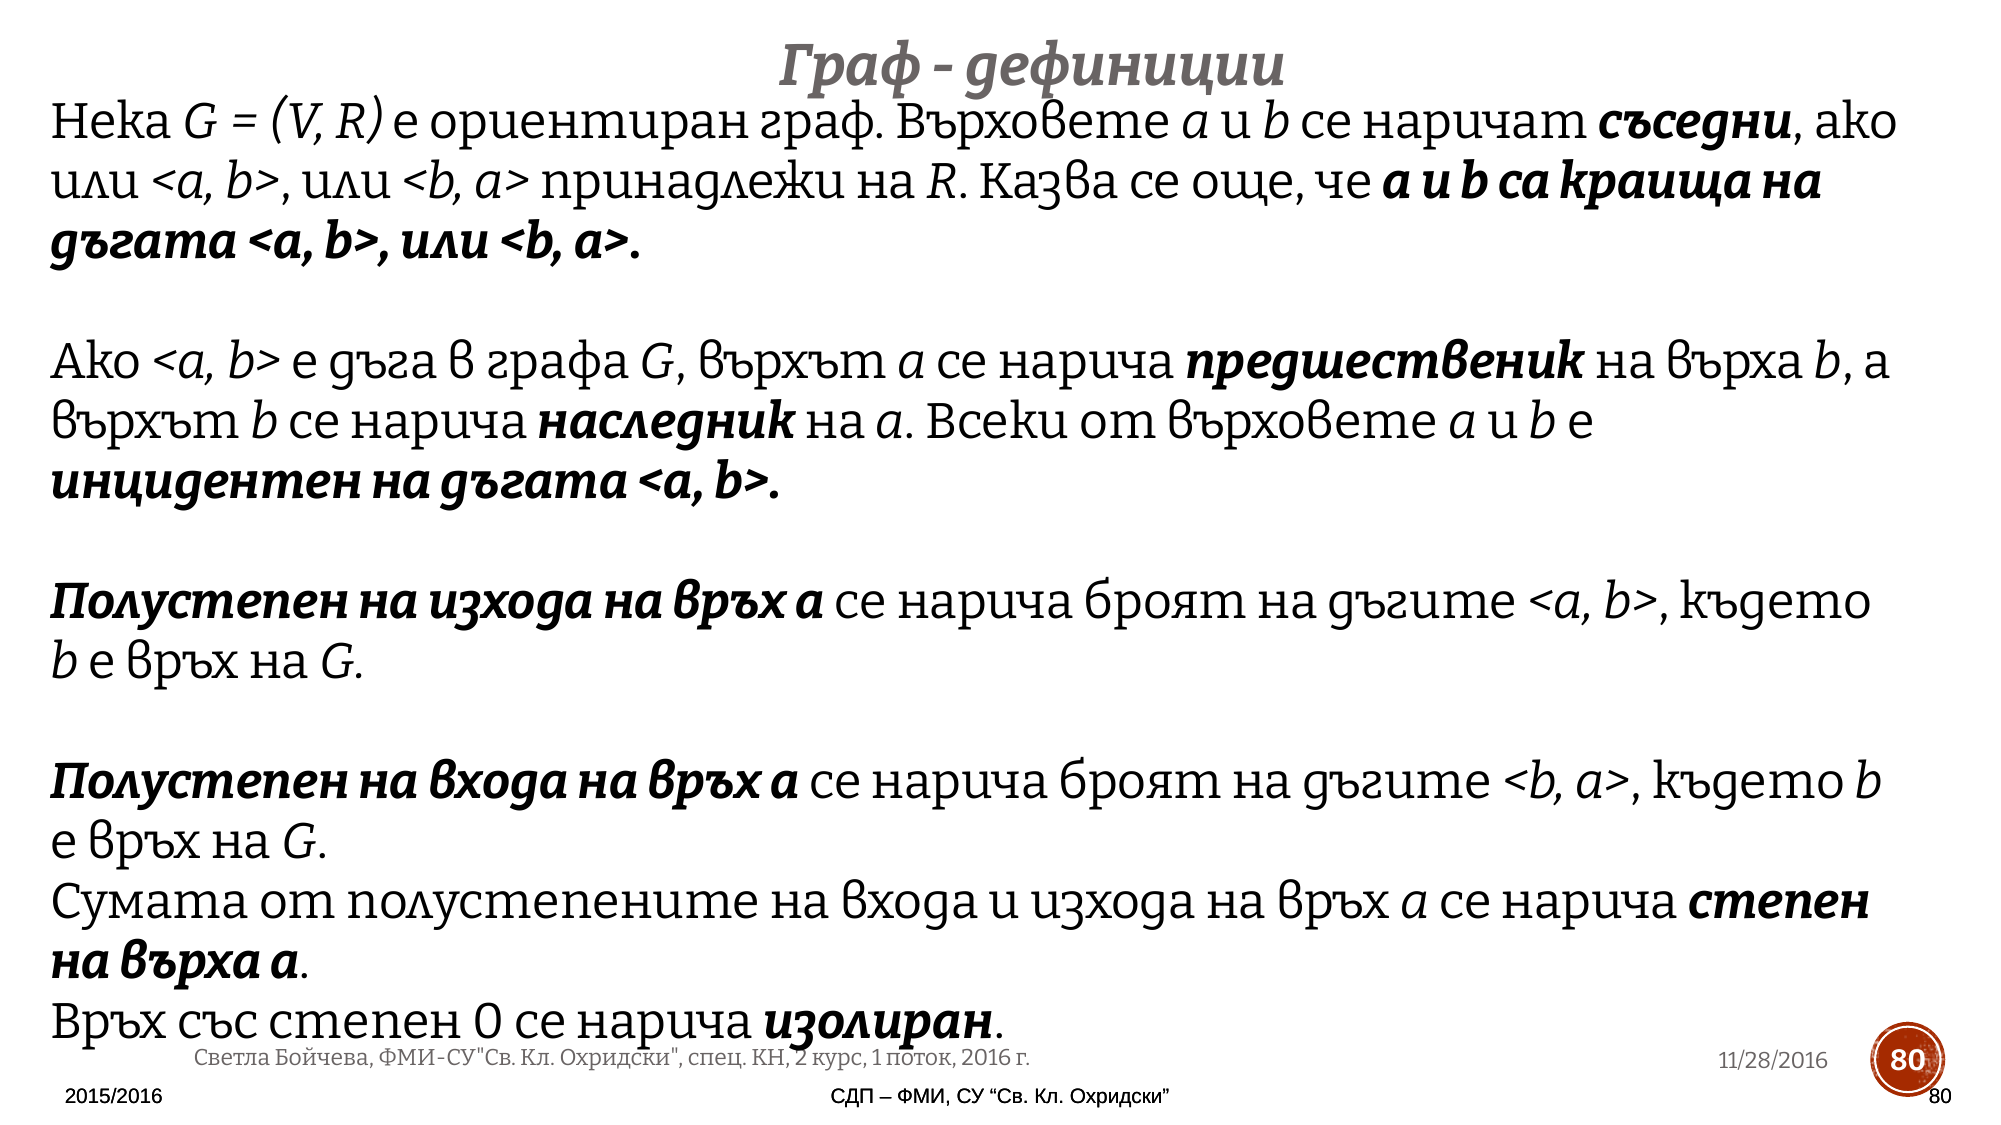

Граф - дефиниции
Нека G = (V, R) е ориентиран граф. Върховете a и b се наричат съседни, ако или <a, b>, или <b, a> принадлежи на R. Казва се още, че a и b са краища на дъгата <a, b>, или <b, a>.

Ако <a, b> е дъга в графа G, върхът a се нарича предшественик на върха b, а върхът b се нарича наследник на a. Всеки от върховете a и b е инцидентен на дъгата <a, b>.

Полустепен на изхода на връх a се нарича броят на дъгите <a, b>, където b е връх на G.

Полустепен на входа на връх a се нарича броят на дъгите <b, a>, където b е връх на G.
Сумата от полустепените на входа и изхода на връх a се нарича степен на върха a.
Връх със степен 0 се нарича изолиран.

Светла Бойчева, ФМИ-СУ"Св. Кл. Охридски", спец. КН, 2 курс, 1 поток, 2016 г.
11/28/2016
80
2015/2016
2015/2016
СДП – ФМИ, СУ “Св. Кл. Охридски”
СДП – ФМИ, СУ “Св. Кл. Охридски”
80
80